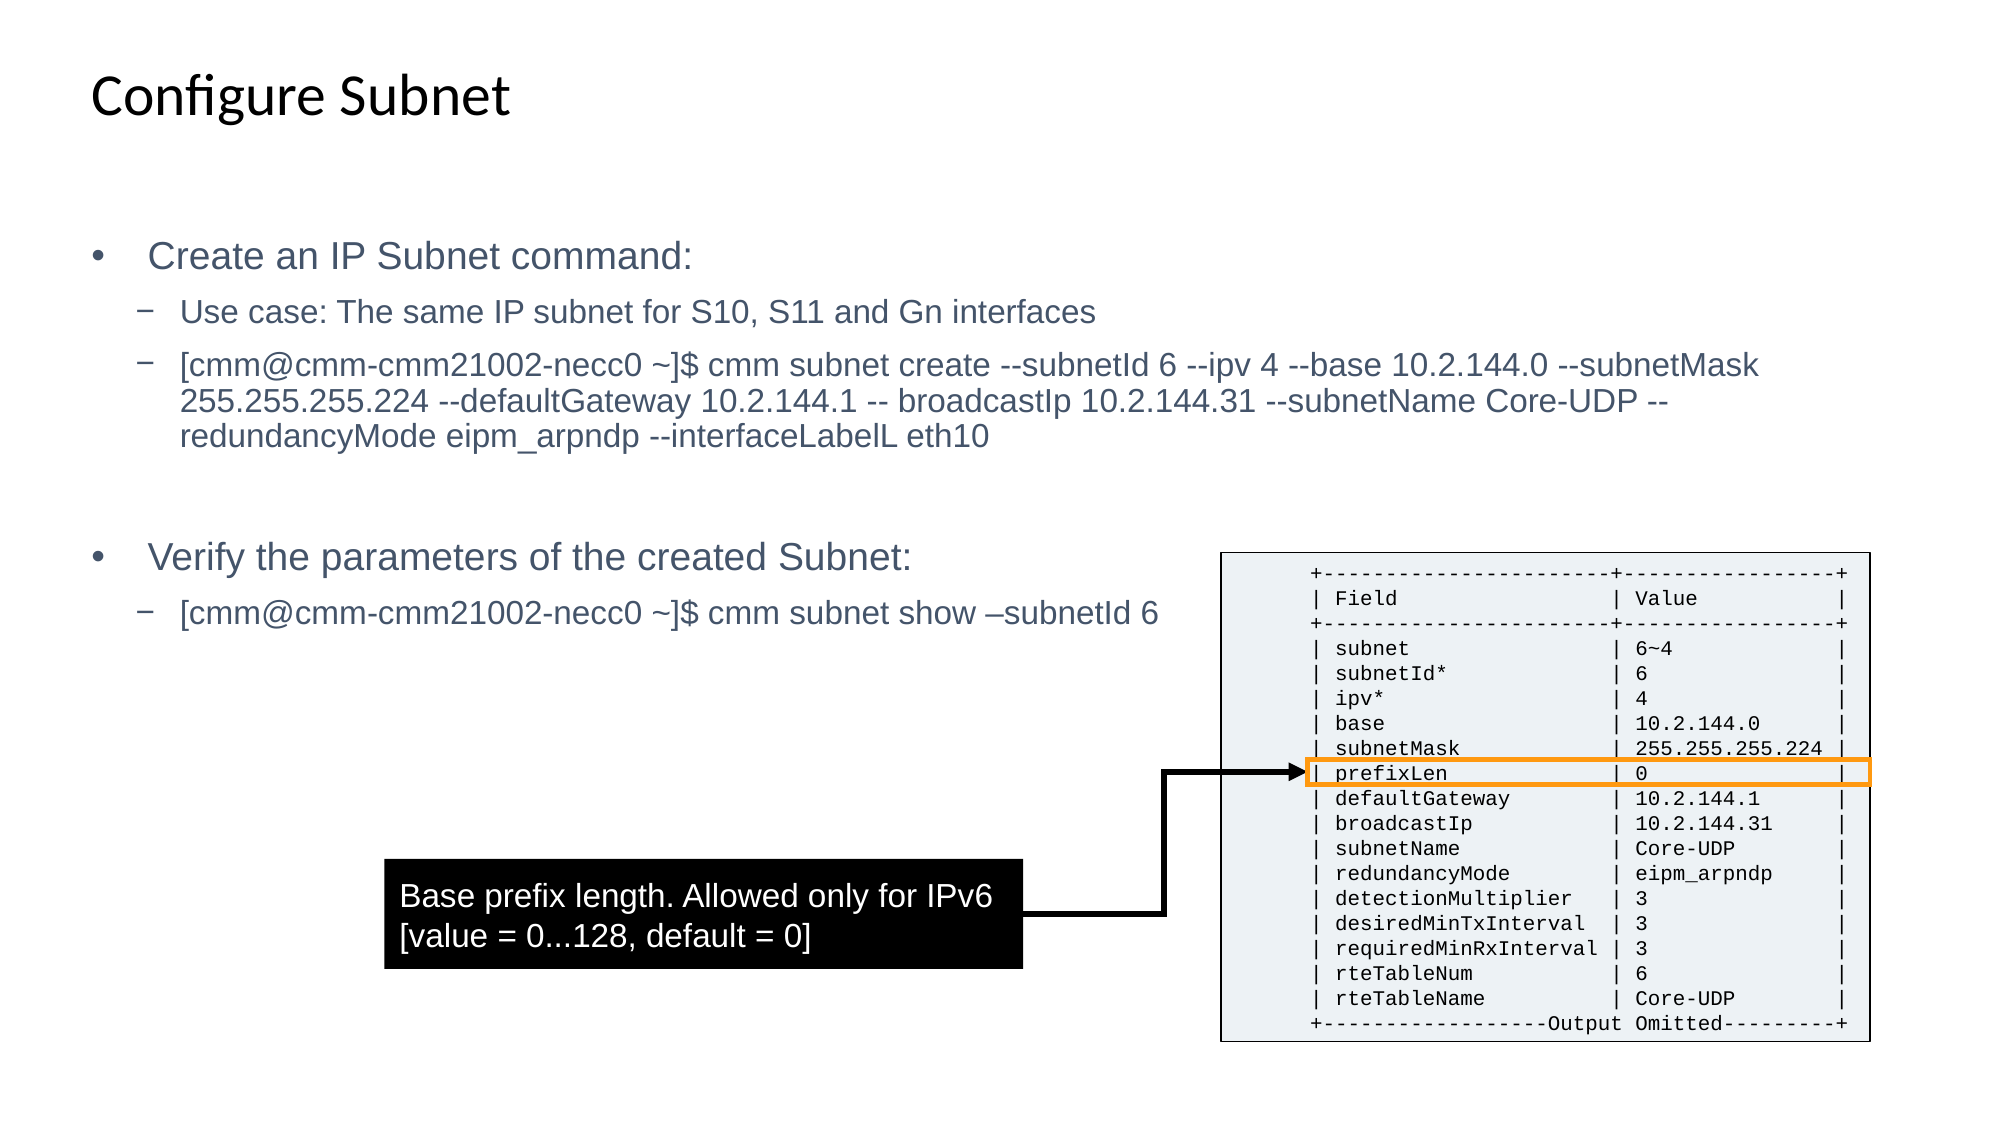

Slide excluded from Table of Contents
# Configure Subnet
Create an IP Subnet command:
Use case: The same IP subnet for S10, S11 and Gn interfaces
[cmm@cmm-cmm21002-necc0 ~]$ cmm subnet create --subnetId 6 --ipv 4 --base 10.2.144.0 --subnetMask 255.255.255.224 --defaultGateway 10.2.144.1 -- broadcastIp 10.2.144.31 --subnetName Core-UDP --redundancyMode eipm_arpndp --interfaceLabelL eth10

Verify the parameters of the created Subnet:
[cmm@cmm-cmm21002-necc0 ~]$ cmm subnet show –subnetId 6

+-----------------------+-----------------+
| Field                 | Value           |
+-----------------------+-----------------+
| subnet                | 6~4             |
| subnetId*             | 6               |
| ipv*                  | 4               |
| base                  | 10.2.144.0      |
| subnetMask            | 255.255.255.224 |
| prefixLen             | 0               |
| defaultGateway        | 10.2.144.1      |
| broadcastIp           | 10.2.144.31     |
| subnetName            | Core-UDP        |
| redundancyMode        | eipm_arpndp     |
| detectionMultiplier   | 3               |
| desiredMinTxInterval  | 3               |
| requiredMinRxInterval | 3               |
| rteTableNum           | 6               |
| rteTableName          | Core-UDP        |
+------------------Output Omitted---------+

Base prefix length. Allowed only for IPv6
[value = 0...128, default = 0]